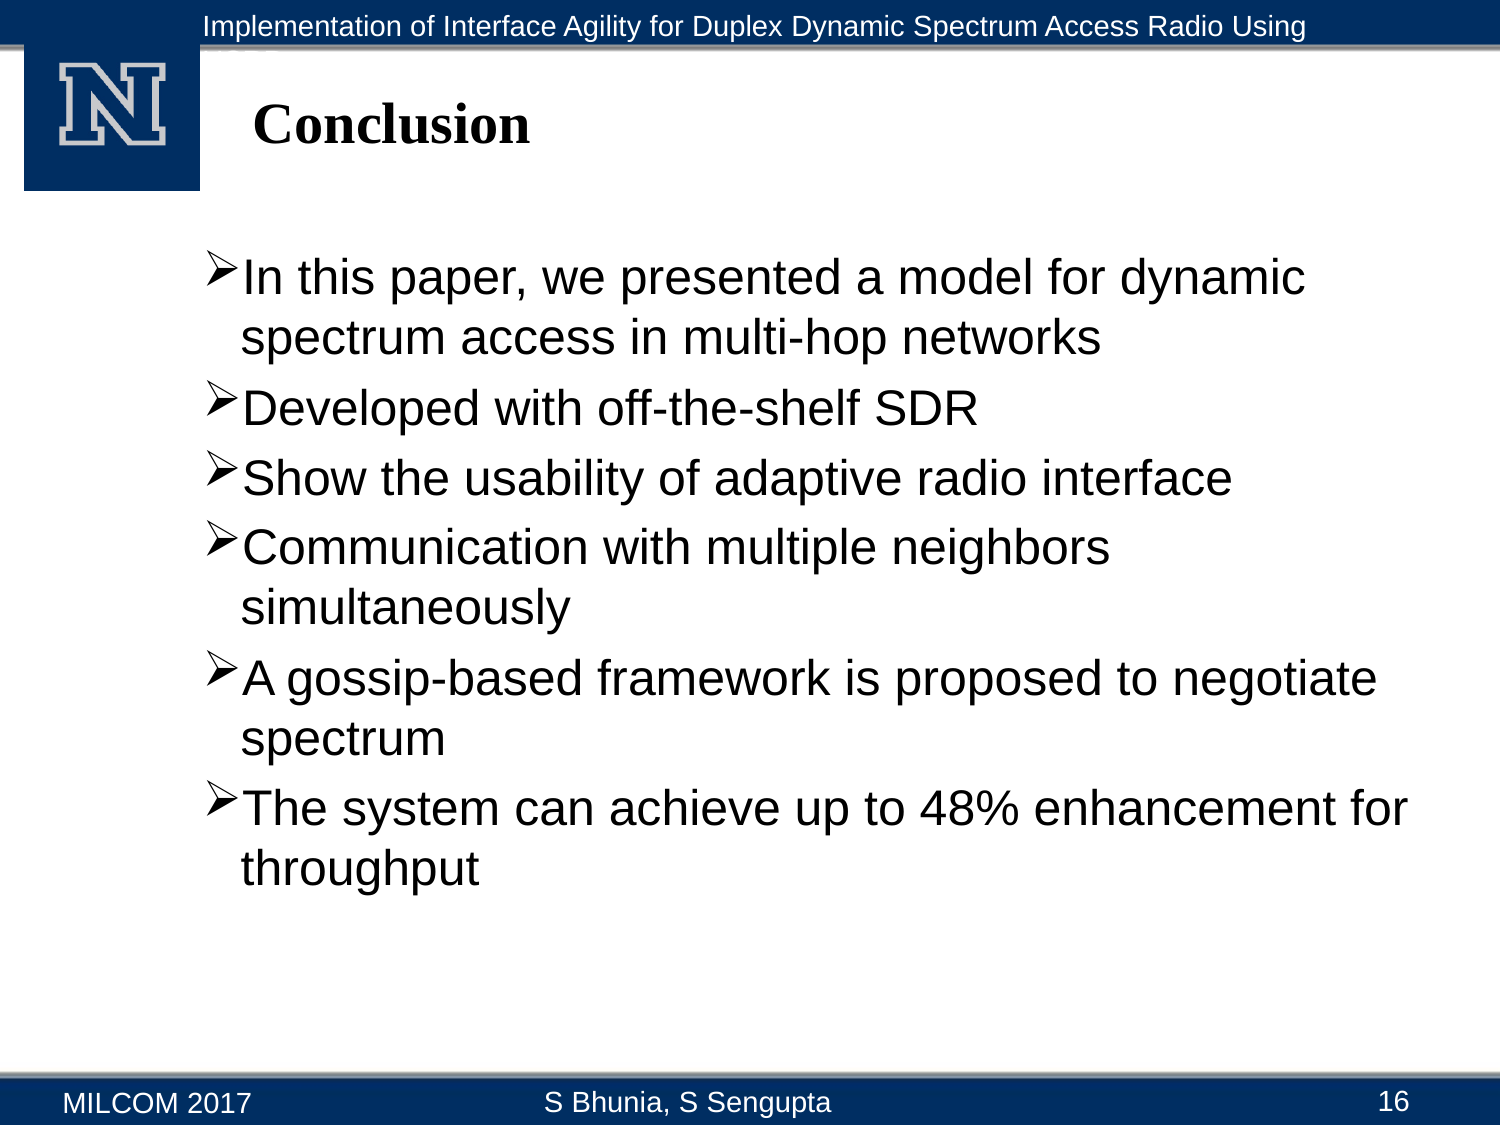

# Conclusion
In this paper, we presented a model for dynamic spectrum access in multi-hop networks
Developed with off-the-shelf SDR
Show the usability of adaptive radio interface
Communication with multiple neighbors simultaneously
A gossip-based framework is proposed to negotiate spectrum
The system can achieve up to 48% enhancement for throughput

16